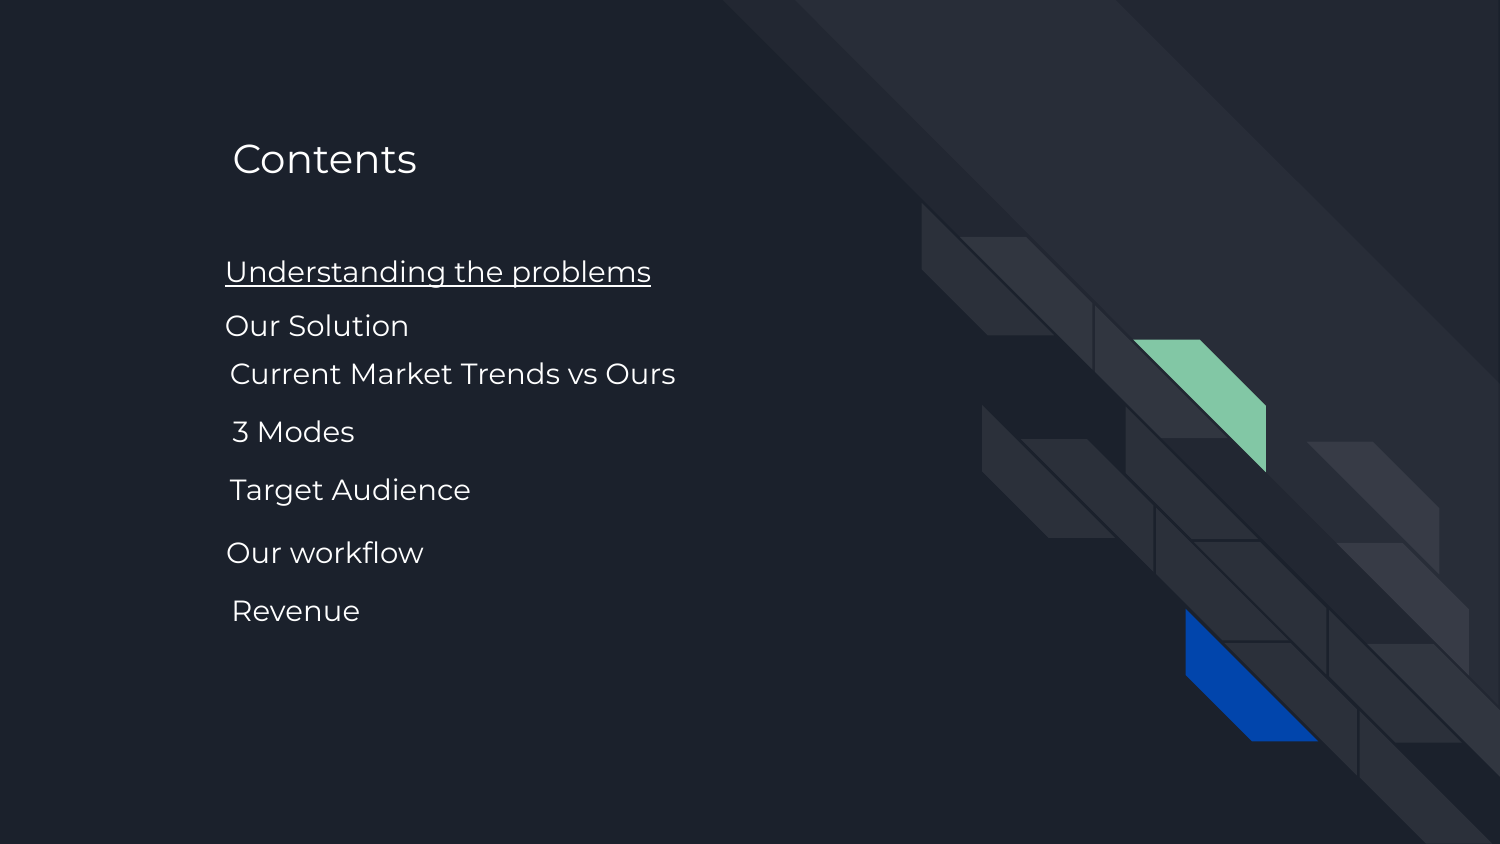

# Contents
Understanding the problems
Our Solution
Current Market Trends vs Ours

 3 Modes
Target Audience
Our workflow
Revenue